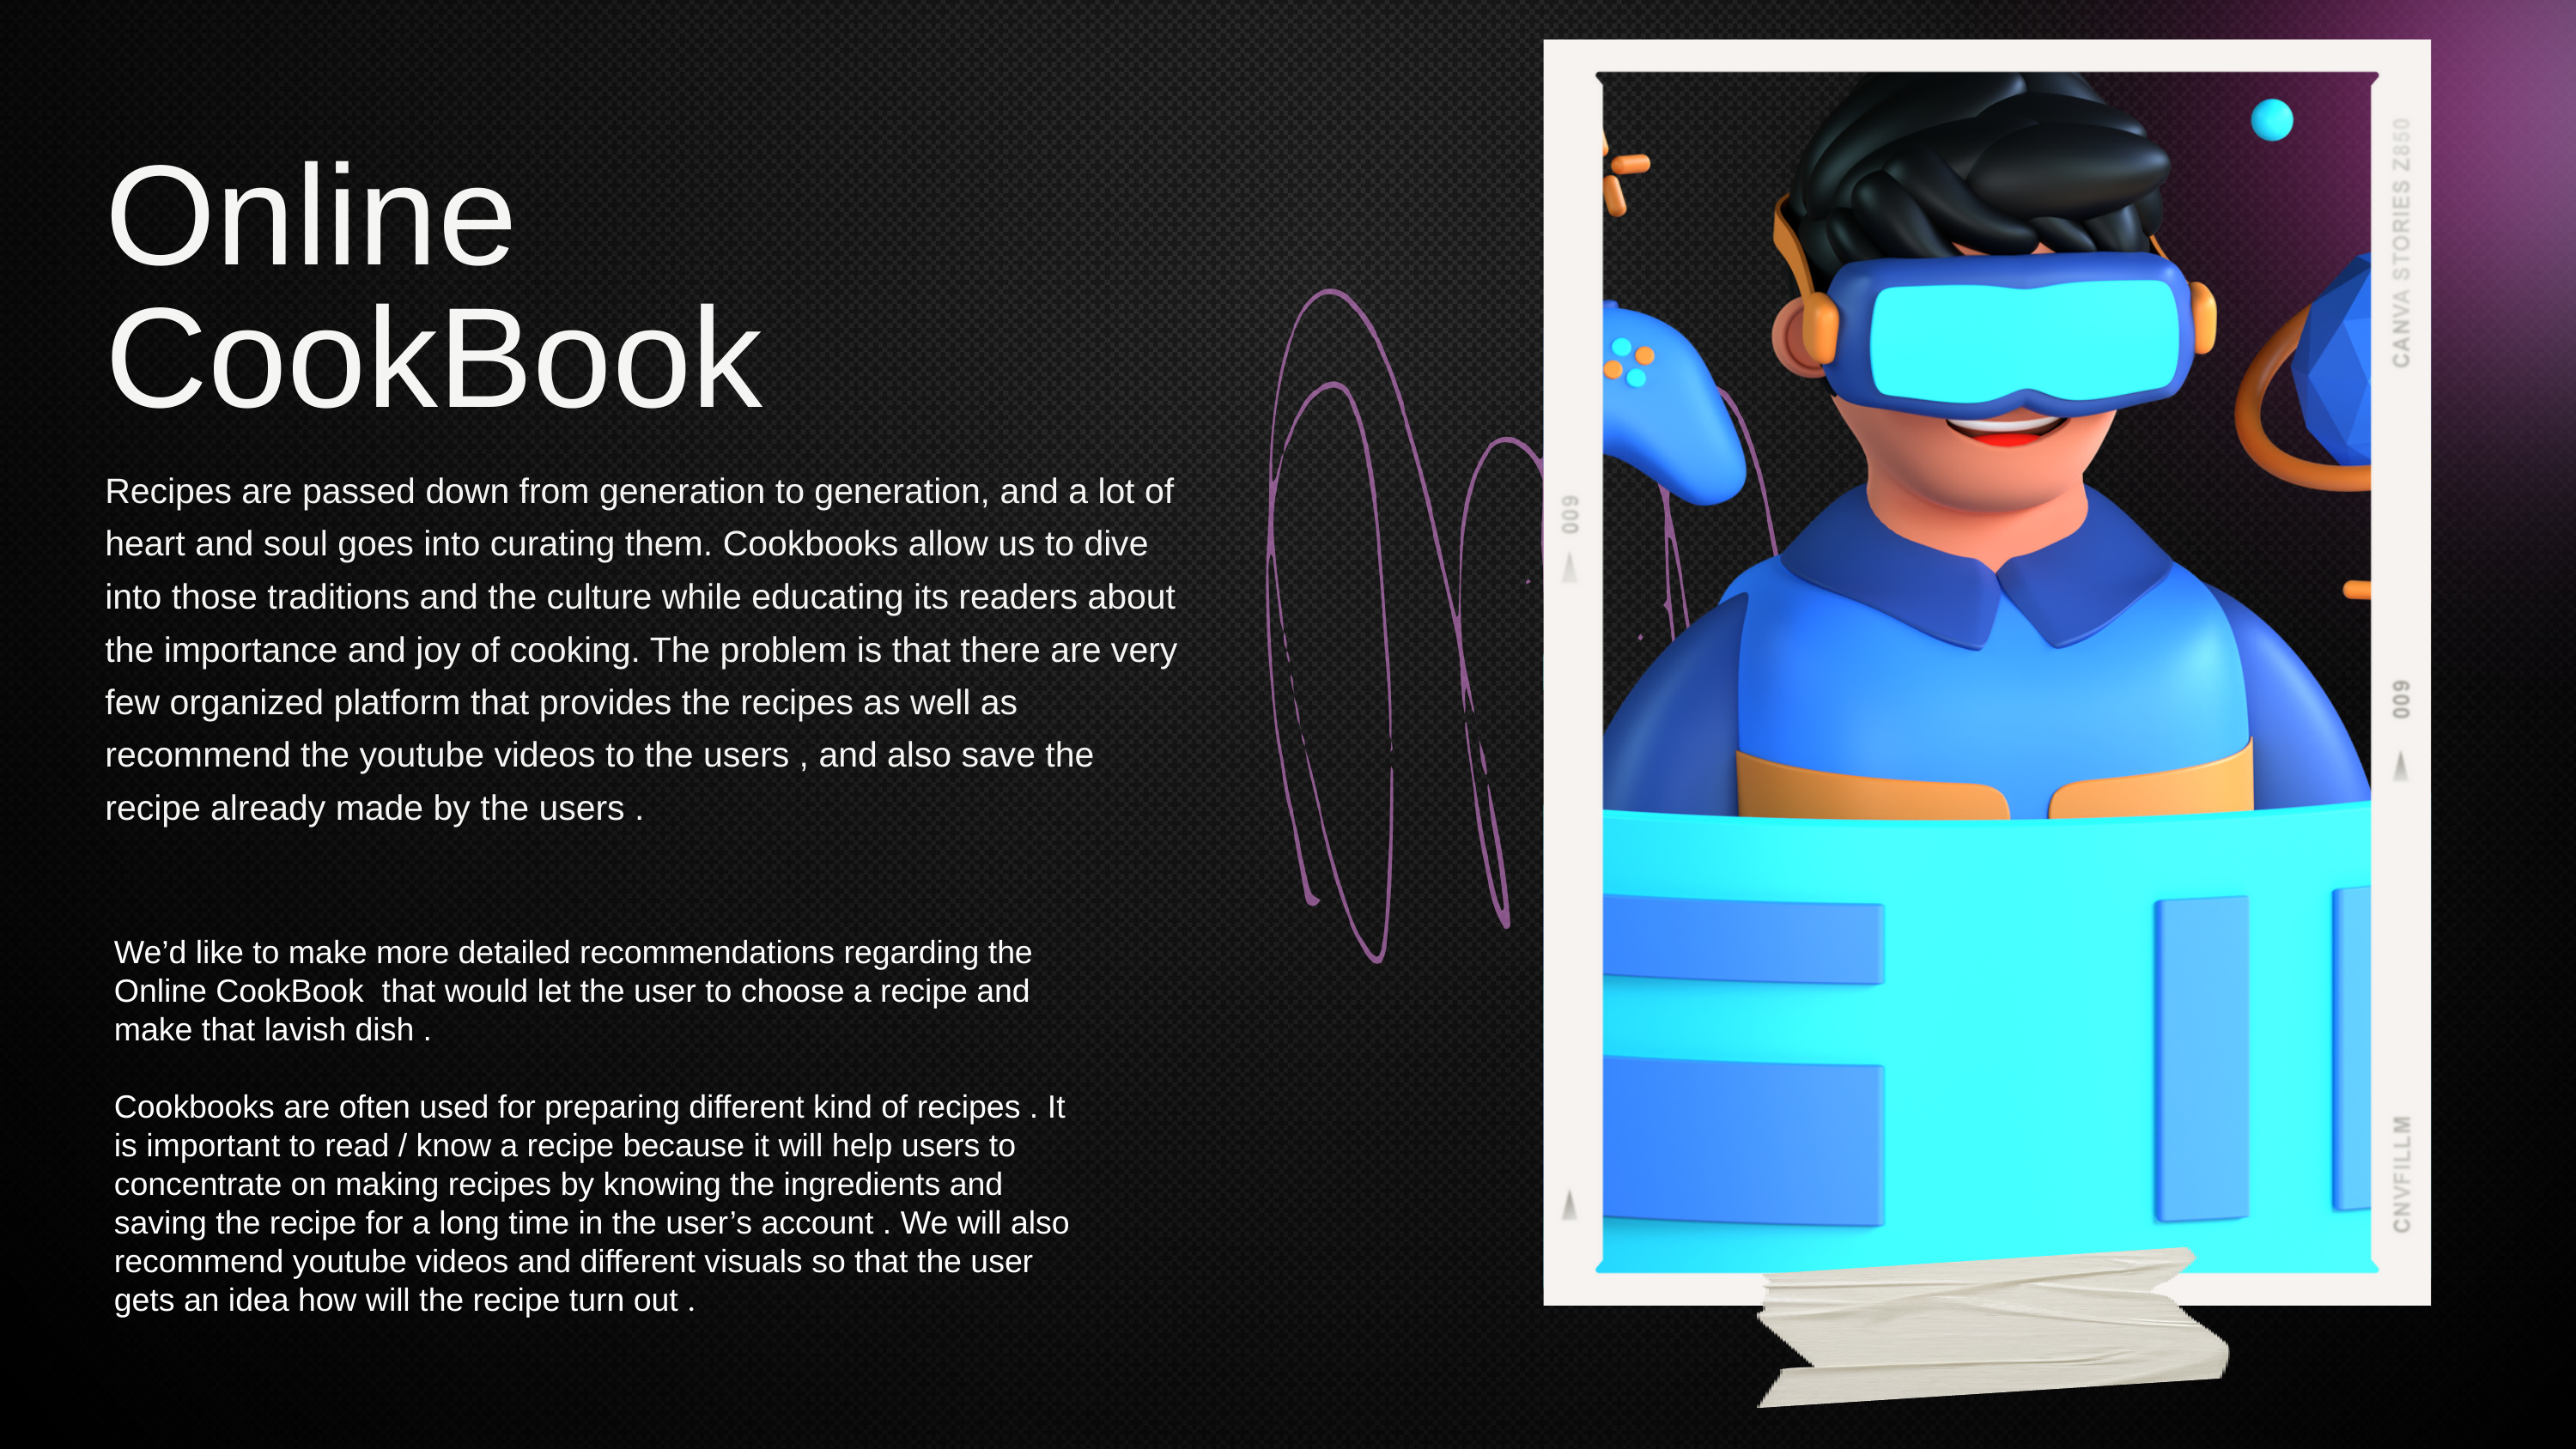

Online
CookBook

Recipes are passed down from generation to generation, and a lot of heart and soul goes into curating them. Cookbooks allow us to dive into those traditions and the culture while educating its readers about the importance and joy of cooking. The problem is that there are very few organized platform that provides the recipes as well as recommend the youtube videos to the users , and also save the recipe already made by the users .
We’d like to make more detailed recommendations regarding the Online CookBook  that would let the user to choose a recipe and make that lavish dish .

Cookbooks are often used for preparing different kind of recipes . It is important to read / know a recipe because it will help users to concentrate on making recipes by knowing the ingredients and saving the recipe for a long time in the user’s account . We will also recommend youtube videos and different visuals so that the user gets an idea how will the recipe turn out .